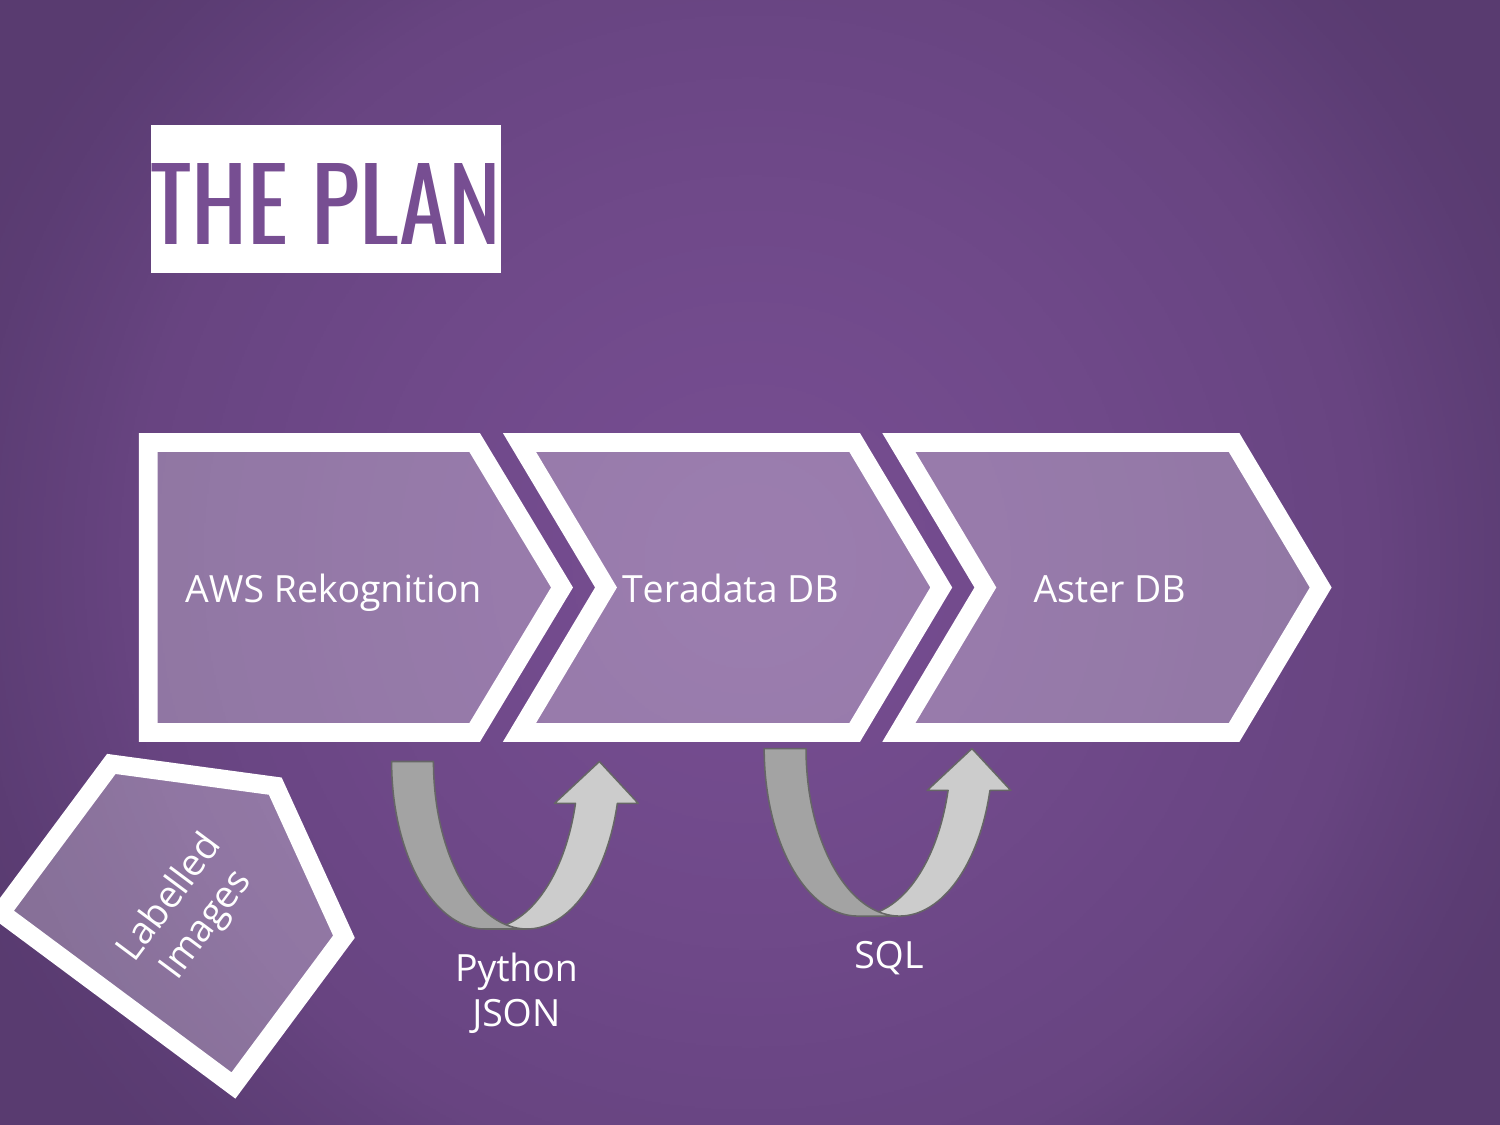

# THE PLAN
AWS Rekognition
Teradata DB
Aster DB
Labelled Images

SQL
Python
JSON